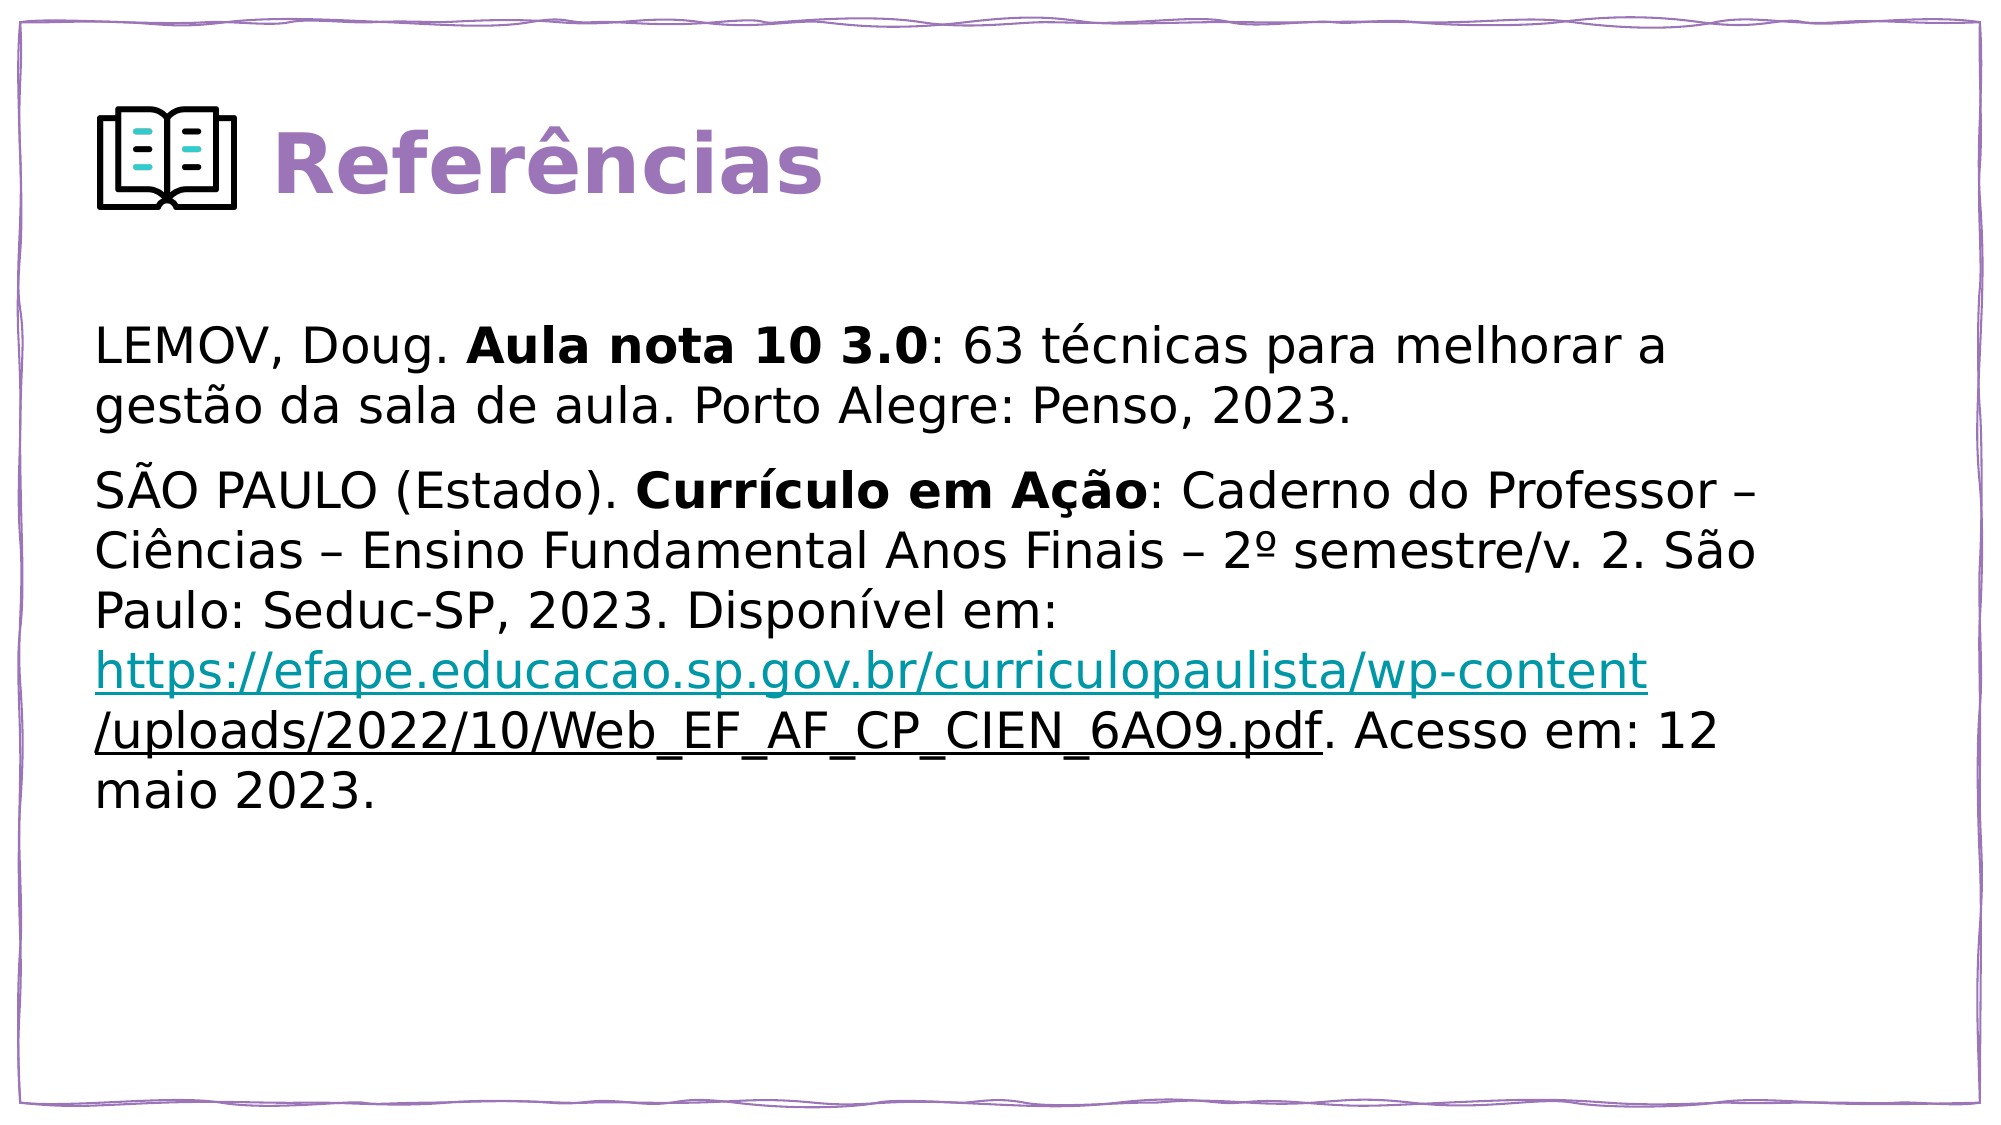

LEMOV, Doug. Aula nota 10 3.0: 63 técnicas para melhorar a gestão da sala de aula. Porto Alegre: Penso, 2023.
SÃO PAULO (Estado). Currículo em Ação: Caderno do Professor – Ciências – Ensino Fundamental Anos Finais – 2º semestre/v. 2. São Paulo: Seduc-SP, 2023. Disponível em: https://efape.educacao.sp.gov.br/curriculopaulista/wp-content/uploads/2022/10/Web_EF_AF_CP_CIEN_6AO9.pdf. Acesso em: 12 maio 2023.